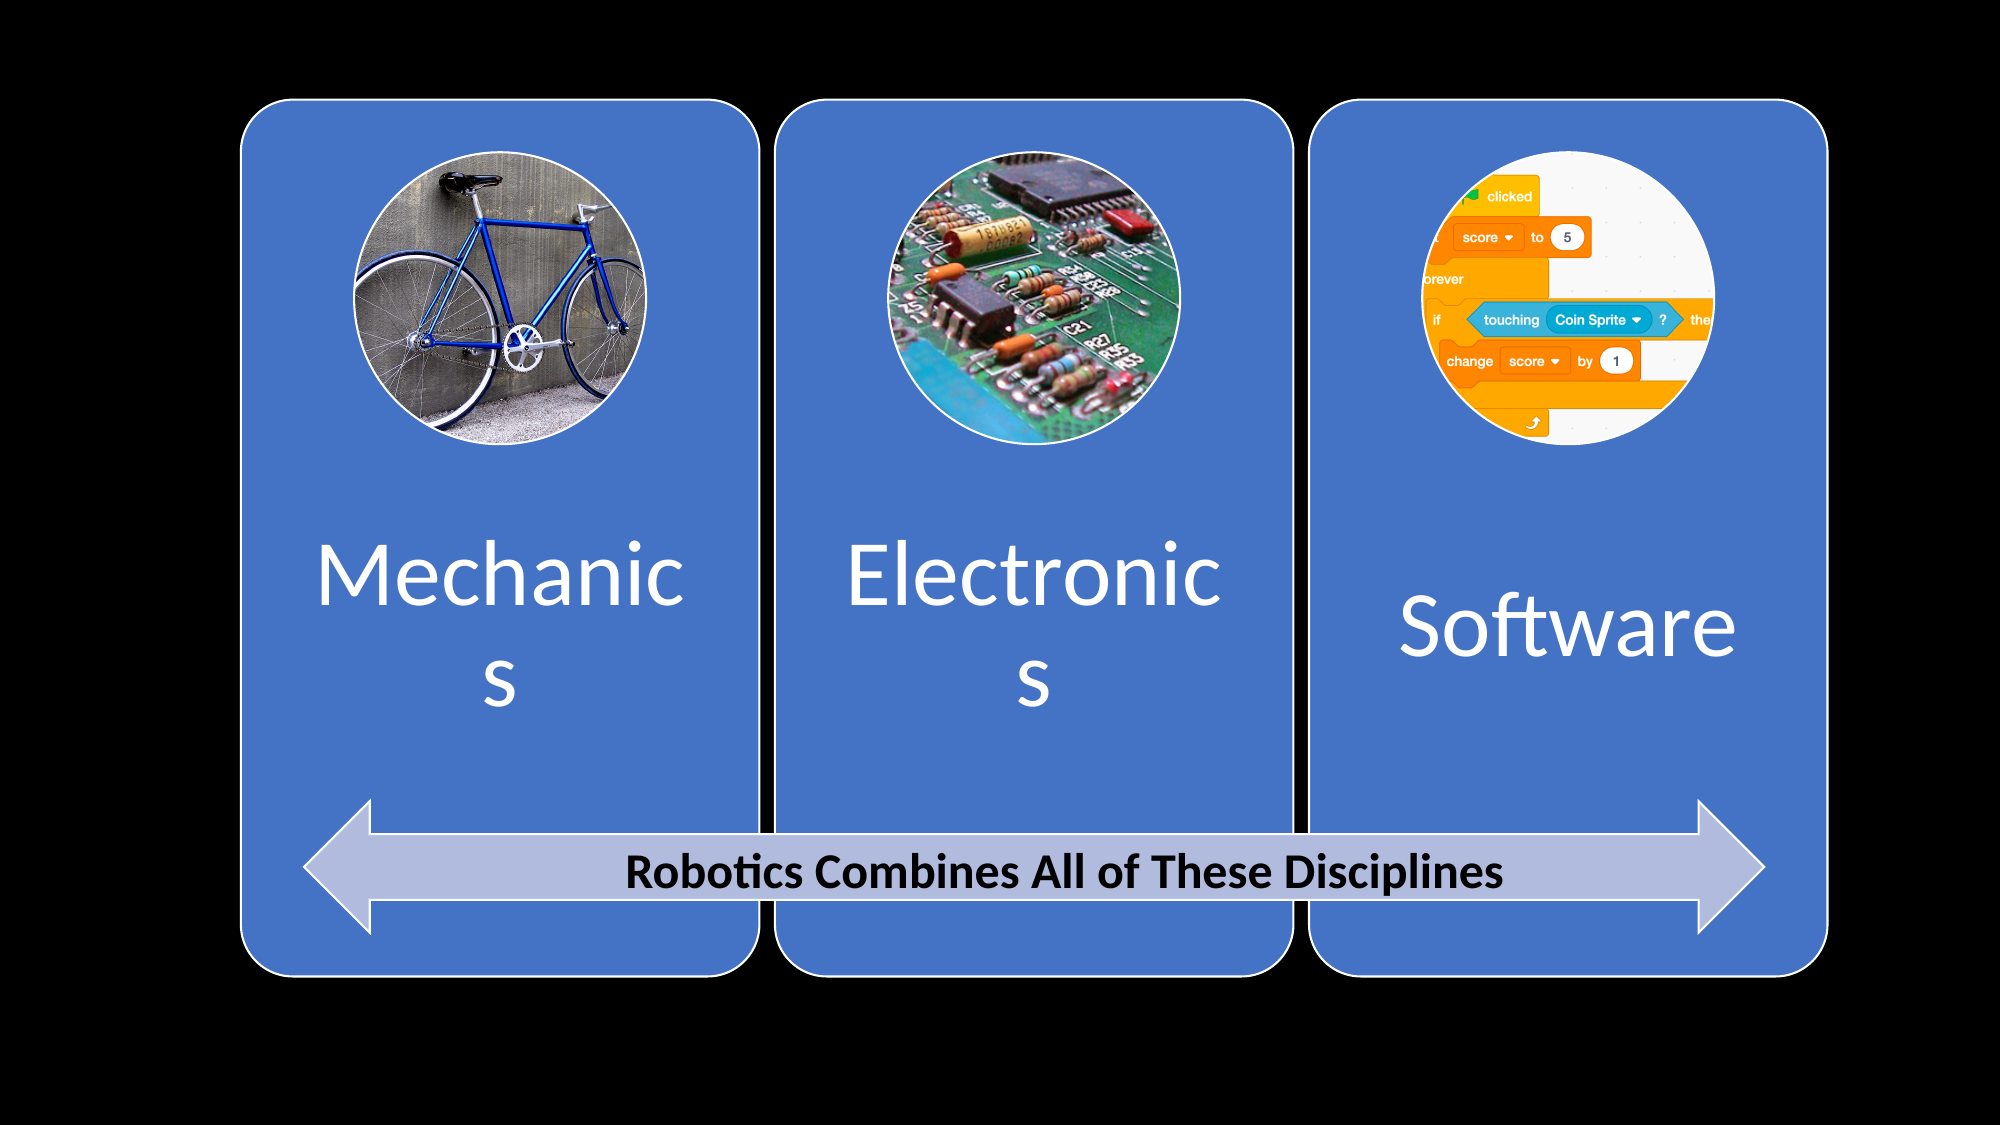

Mechanics
Electronics
Software
Robotics Combines All of These Disciplines